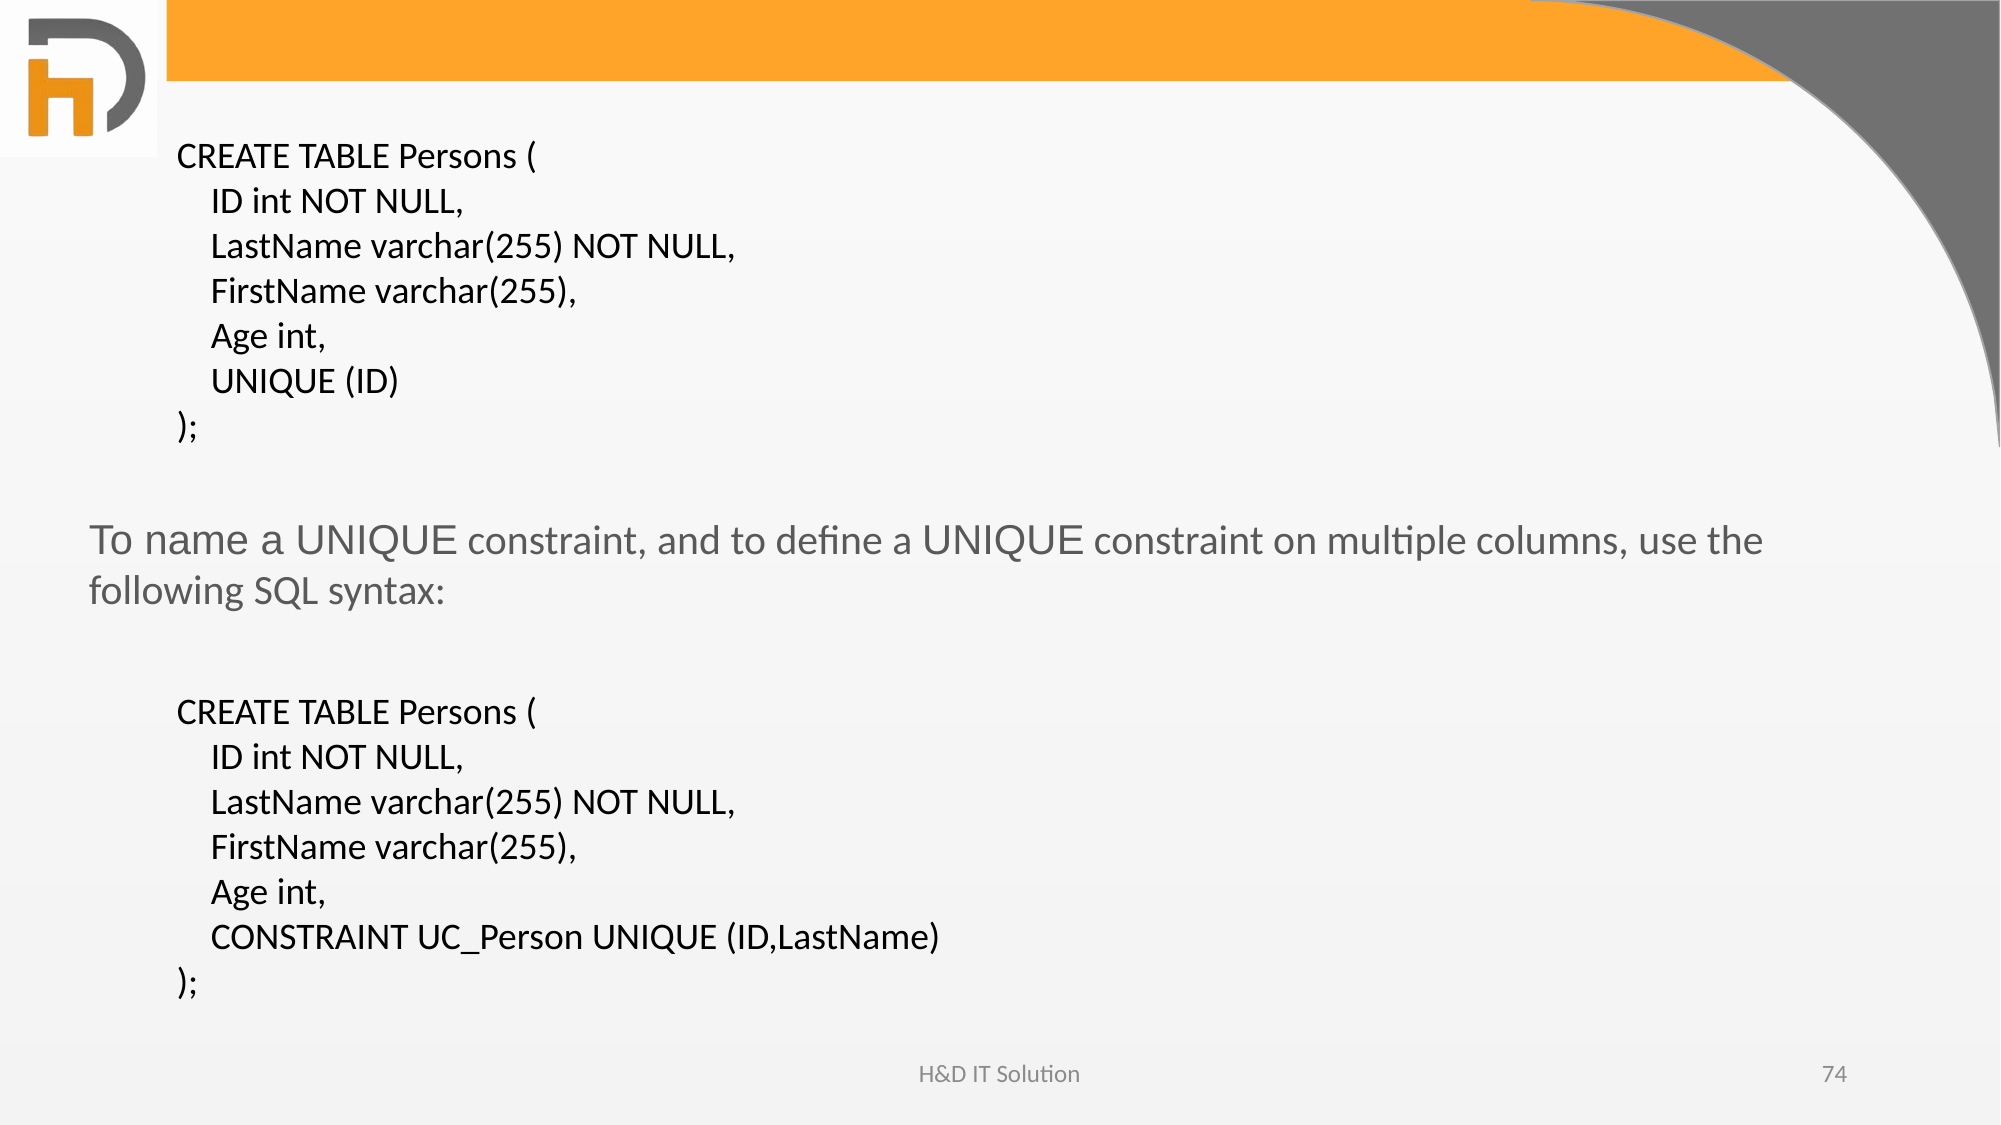

CREATE TABLE Persons (
    ID int NOT NULL,
    LastName varchar(255) NOT NULL,
    FirstName varchar(255),
    Age int,
    UNIQUE (ID)
);
To name a UNIQUE constraint, and to define a UNIQUE constraint on multiple columns, use the following SQL syntax:
CREATE TABLE Persons (
    ID int NOT NULL,
    LastName varchar(255) NOT NULL,
    FirstName varchar(255),
    Age int,
    CONSTRAINT UC_Person UNIQUE (ID,LastName)
);
H&D IT Solution
74